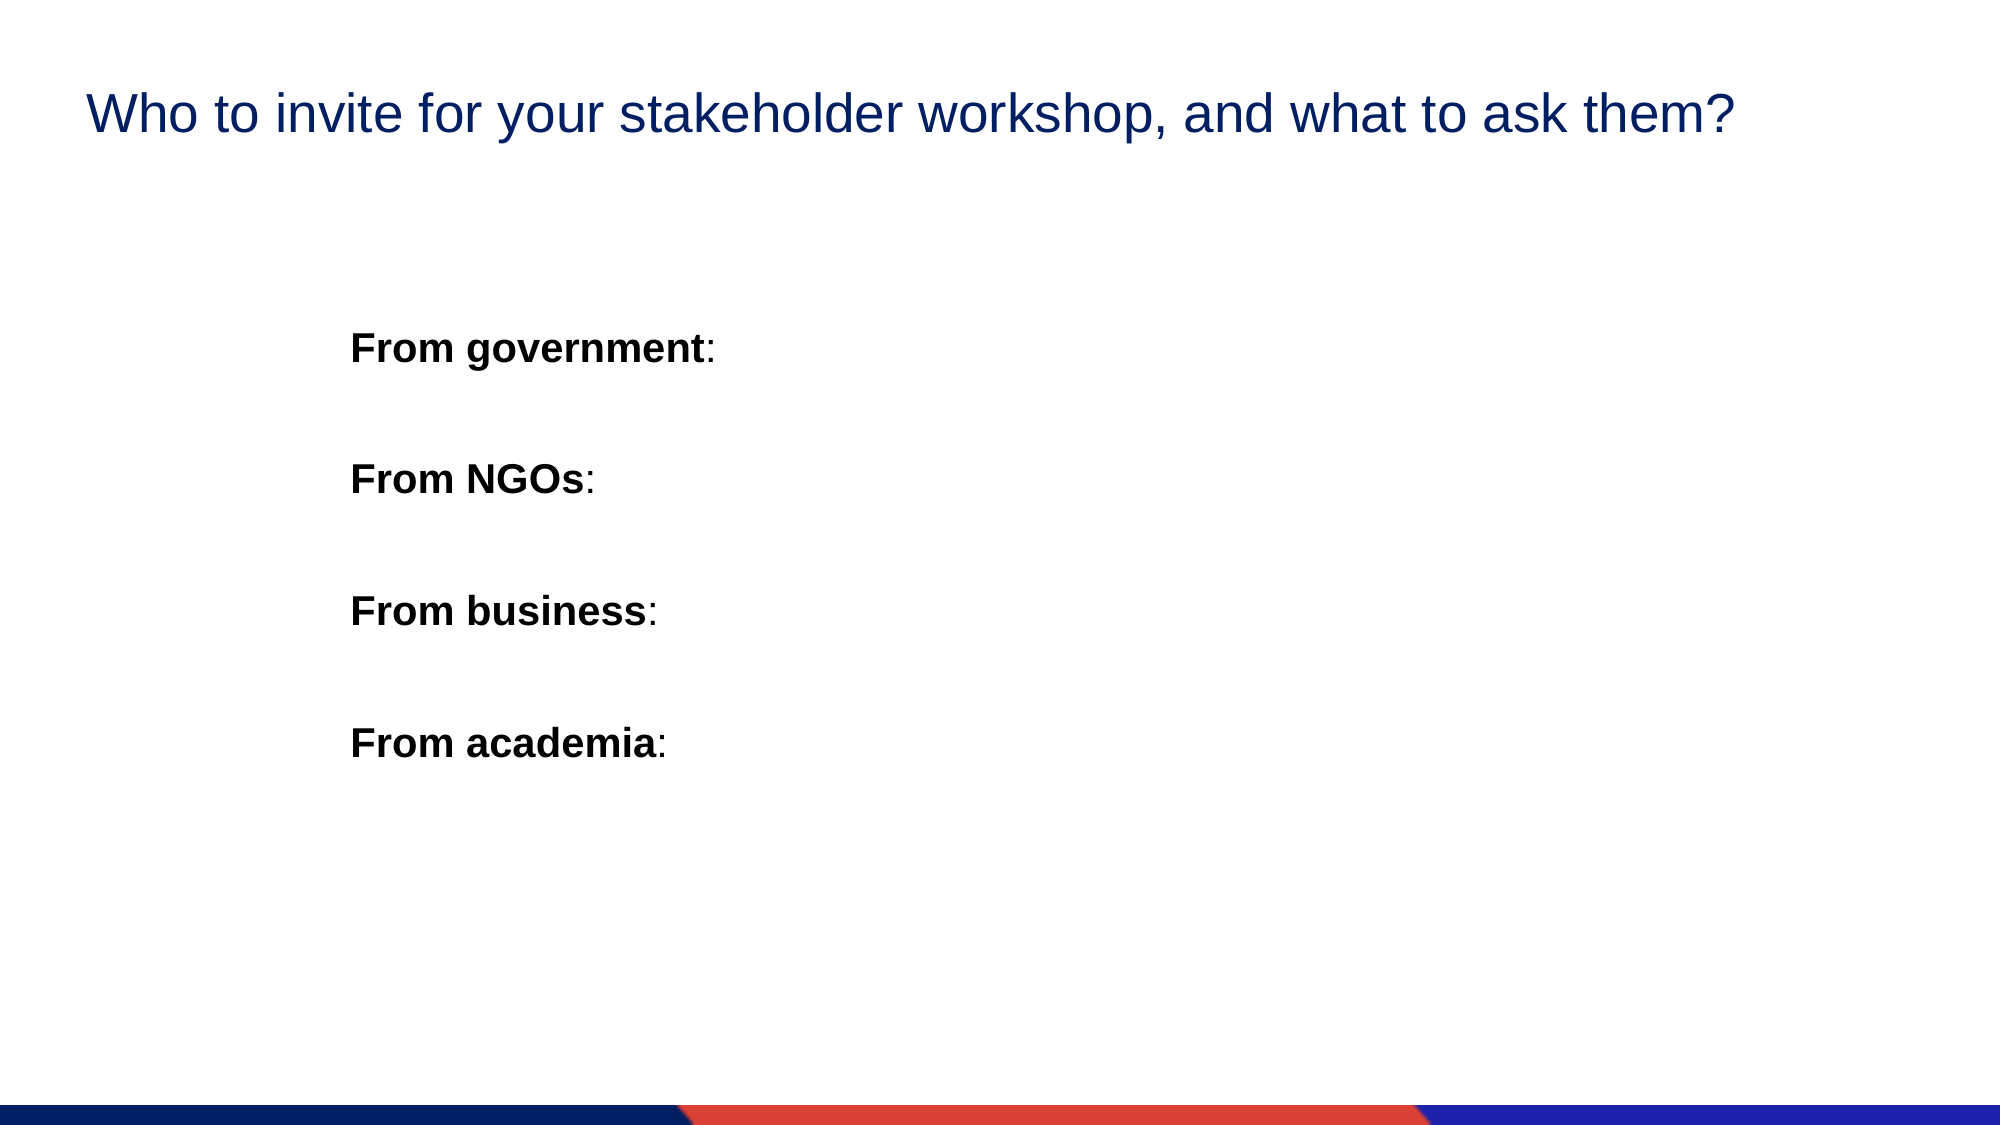

# Who to invite for your stakeholder workshop, and what to ask them?
From government:

From NGOs:

From business:

From academia: